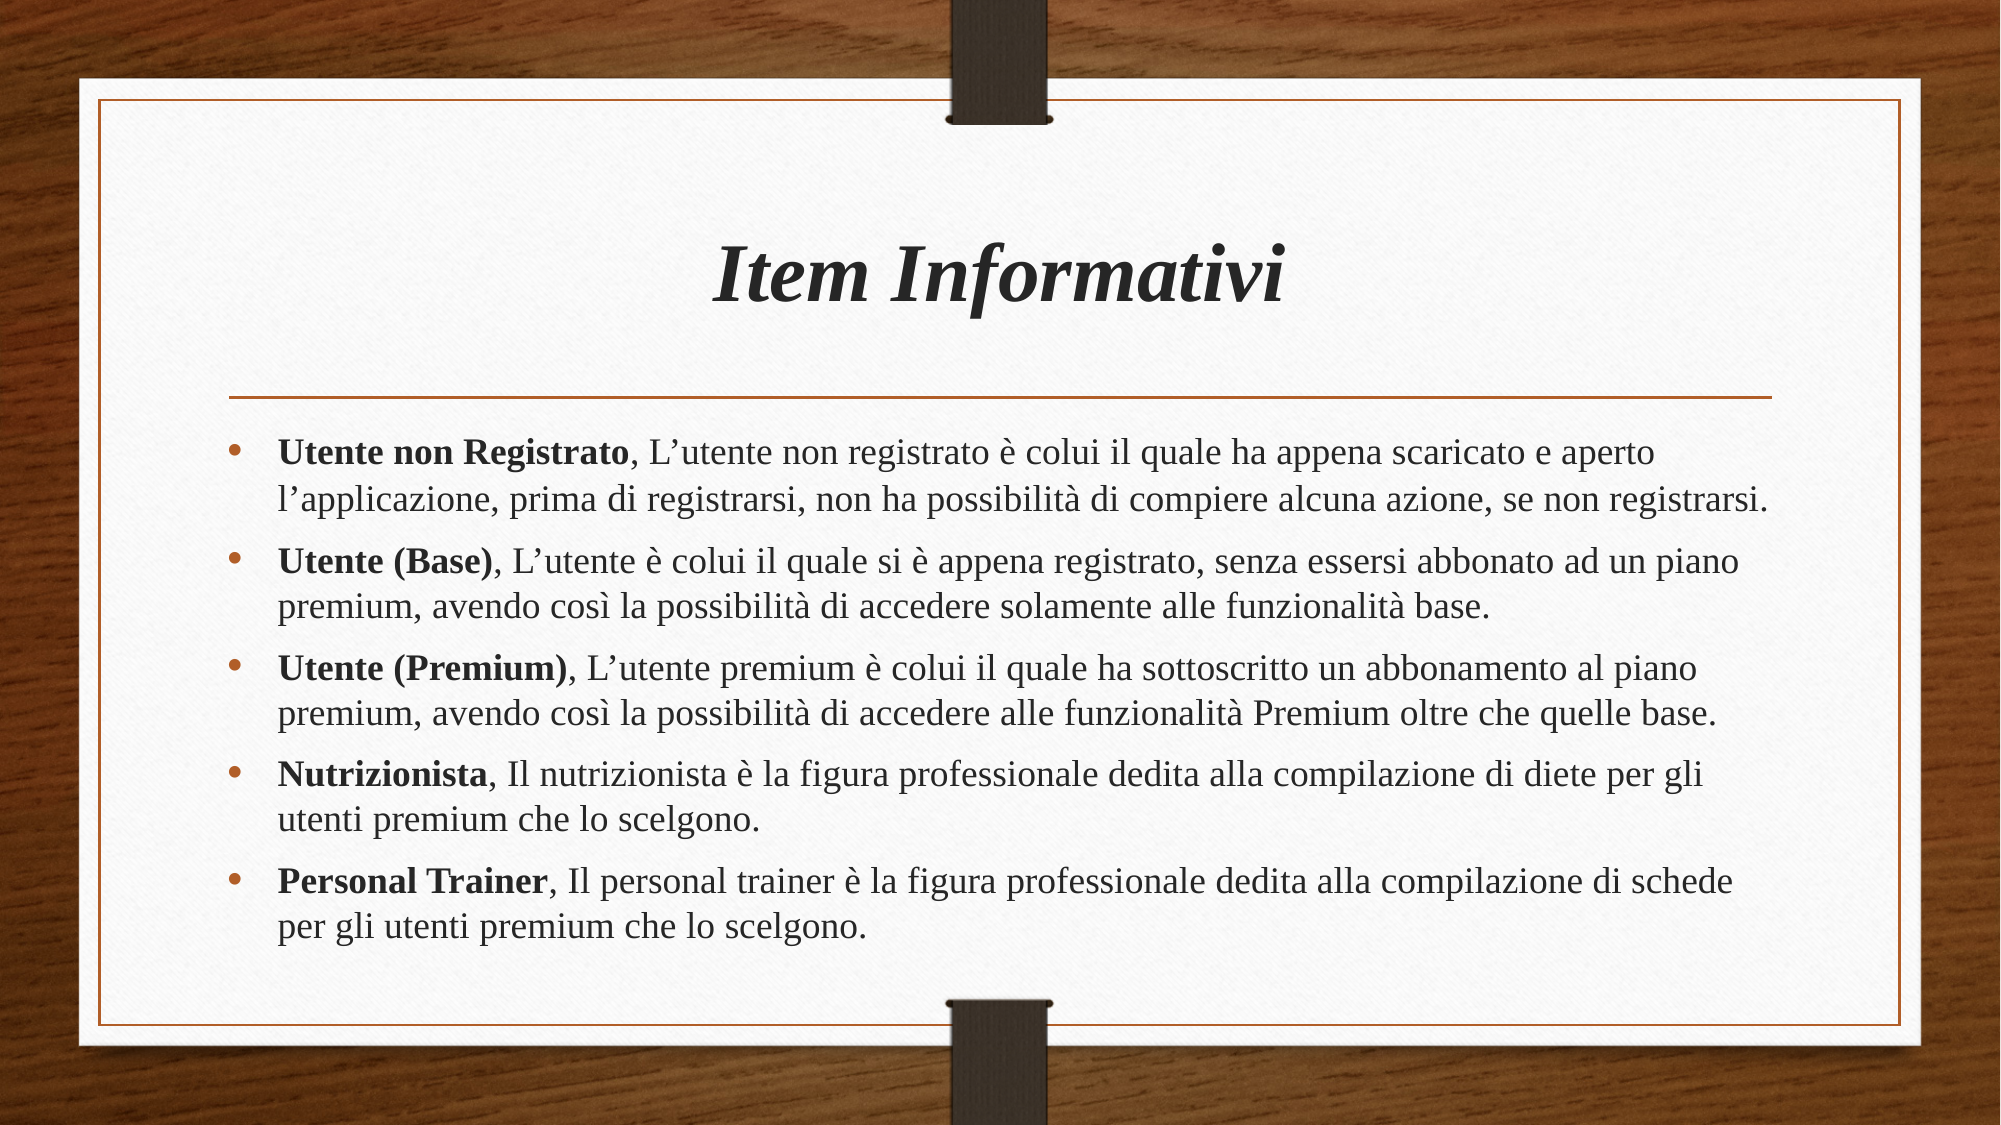

# Item Informativi
Utente non Registrato, L’utente non registrato è colui il quale ha appena scaricato e aperto l’applicazione, prima di registrarsi, non ha possibilità di compiere alcuna azione, se non registrarsi.
Utente (Base), L’utente è colui il quale si è appena registrato, senza essersi abbonato ad un piano premium, avendo così la possibilità di accedere solamente alle funzionalità base.
Utente (Premium), L’utente premium è colui il quale ha sottoscritto un abbonamento al piano premium, avendo così la possibilità di accedere alle funzionalità Premium oltre che quelle base.
Nutrizionista, Il nutrizionista è la figura professionale dedita alla compilazione di diete per gli utenti premium che lo scelgono.
Personal Trainer, Il personal trainer è la figura professionale dedita alla compilazione di schede per gli utenti premium che lo scelgono.